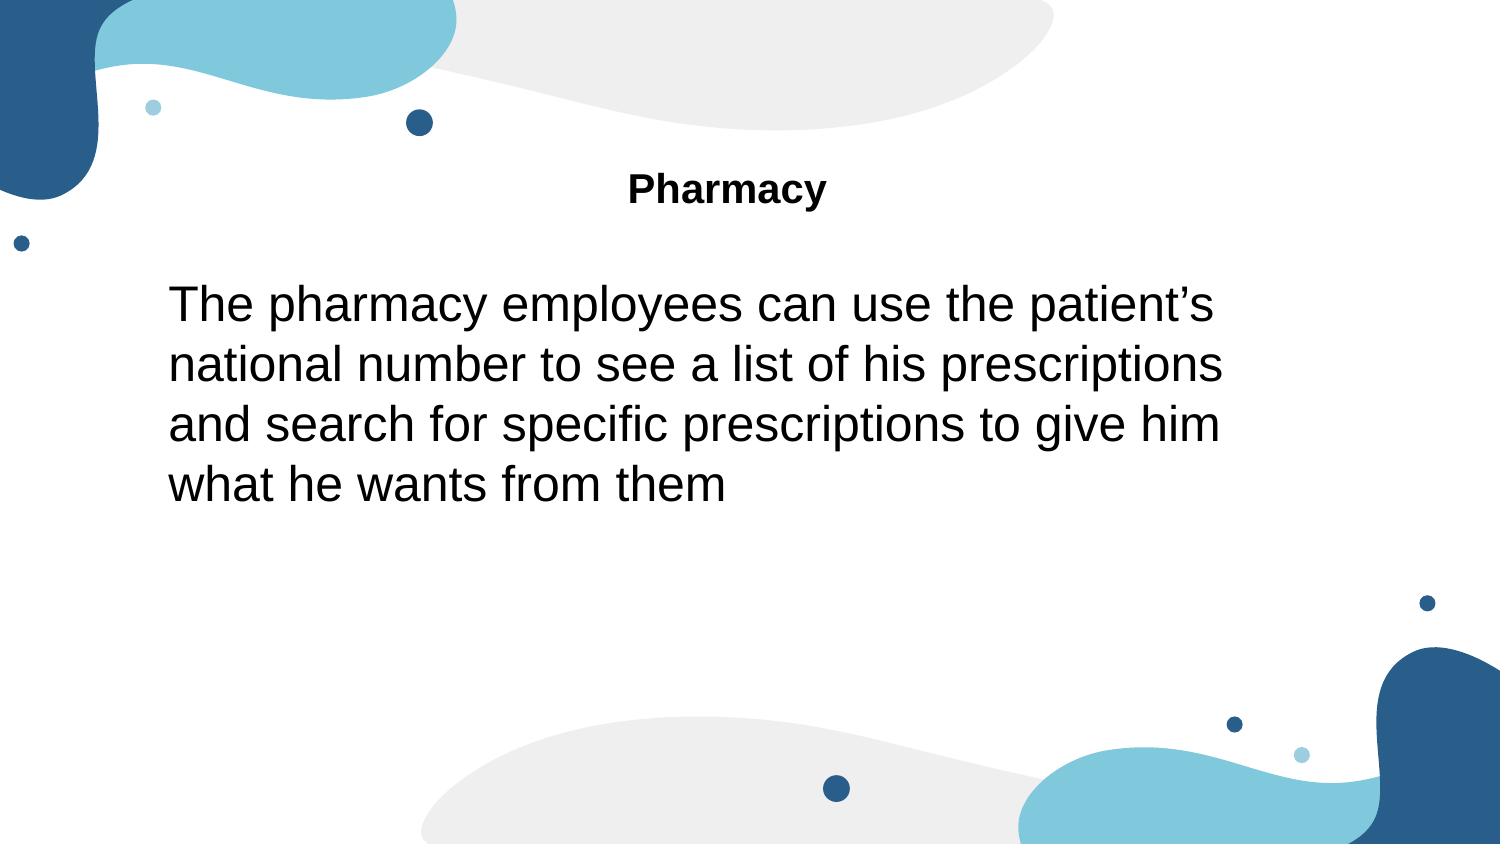

Pharmacy
The pharmacy employees can use the patient’s national number to see a list of his prescriptions and search for specific prescriptions to give him what he wants from them